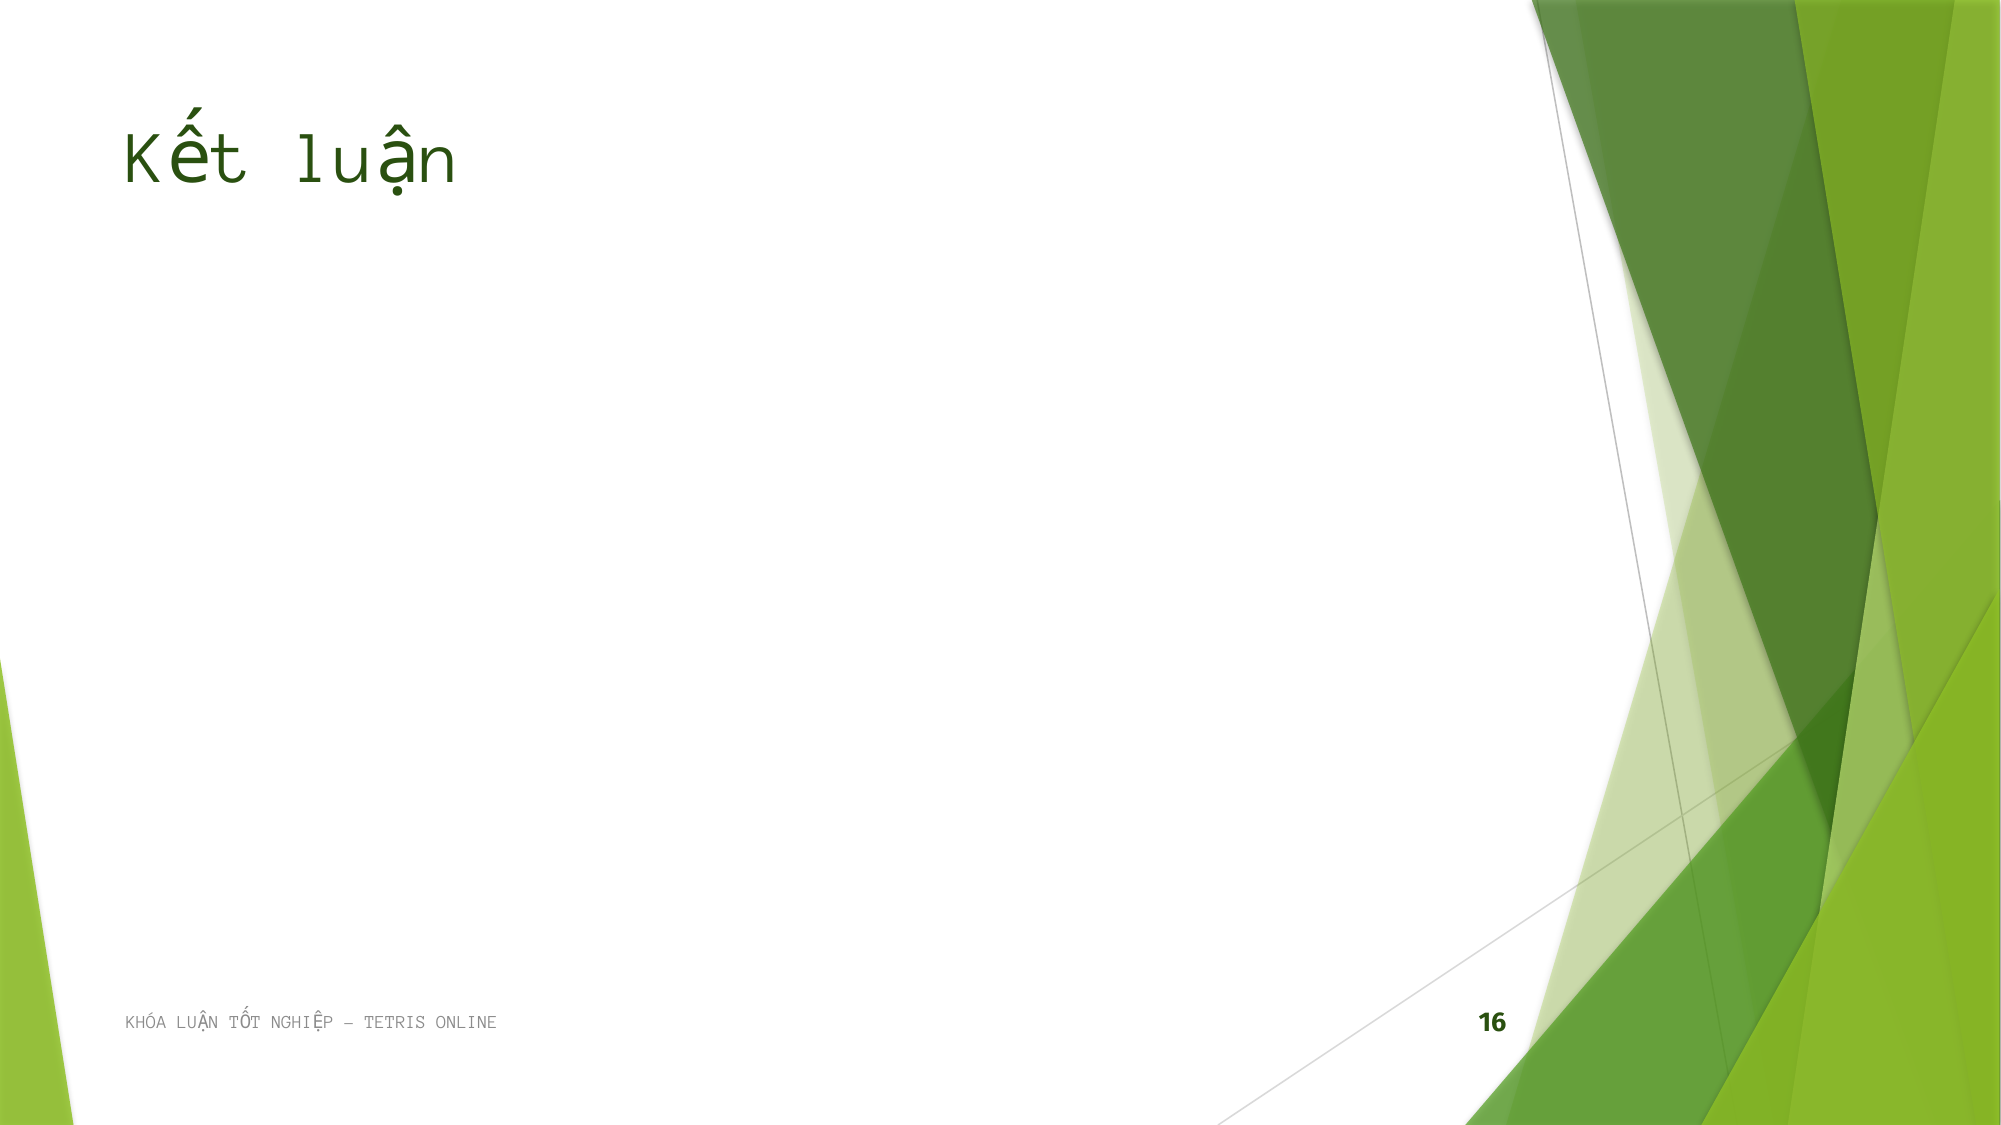

# Kết luận

KHÓA LUẬN TỐT NGHIỆP – TETRIS ONLINE
16